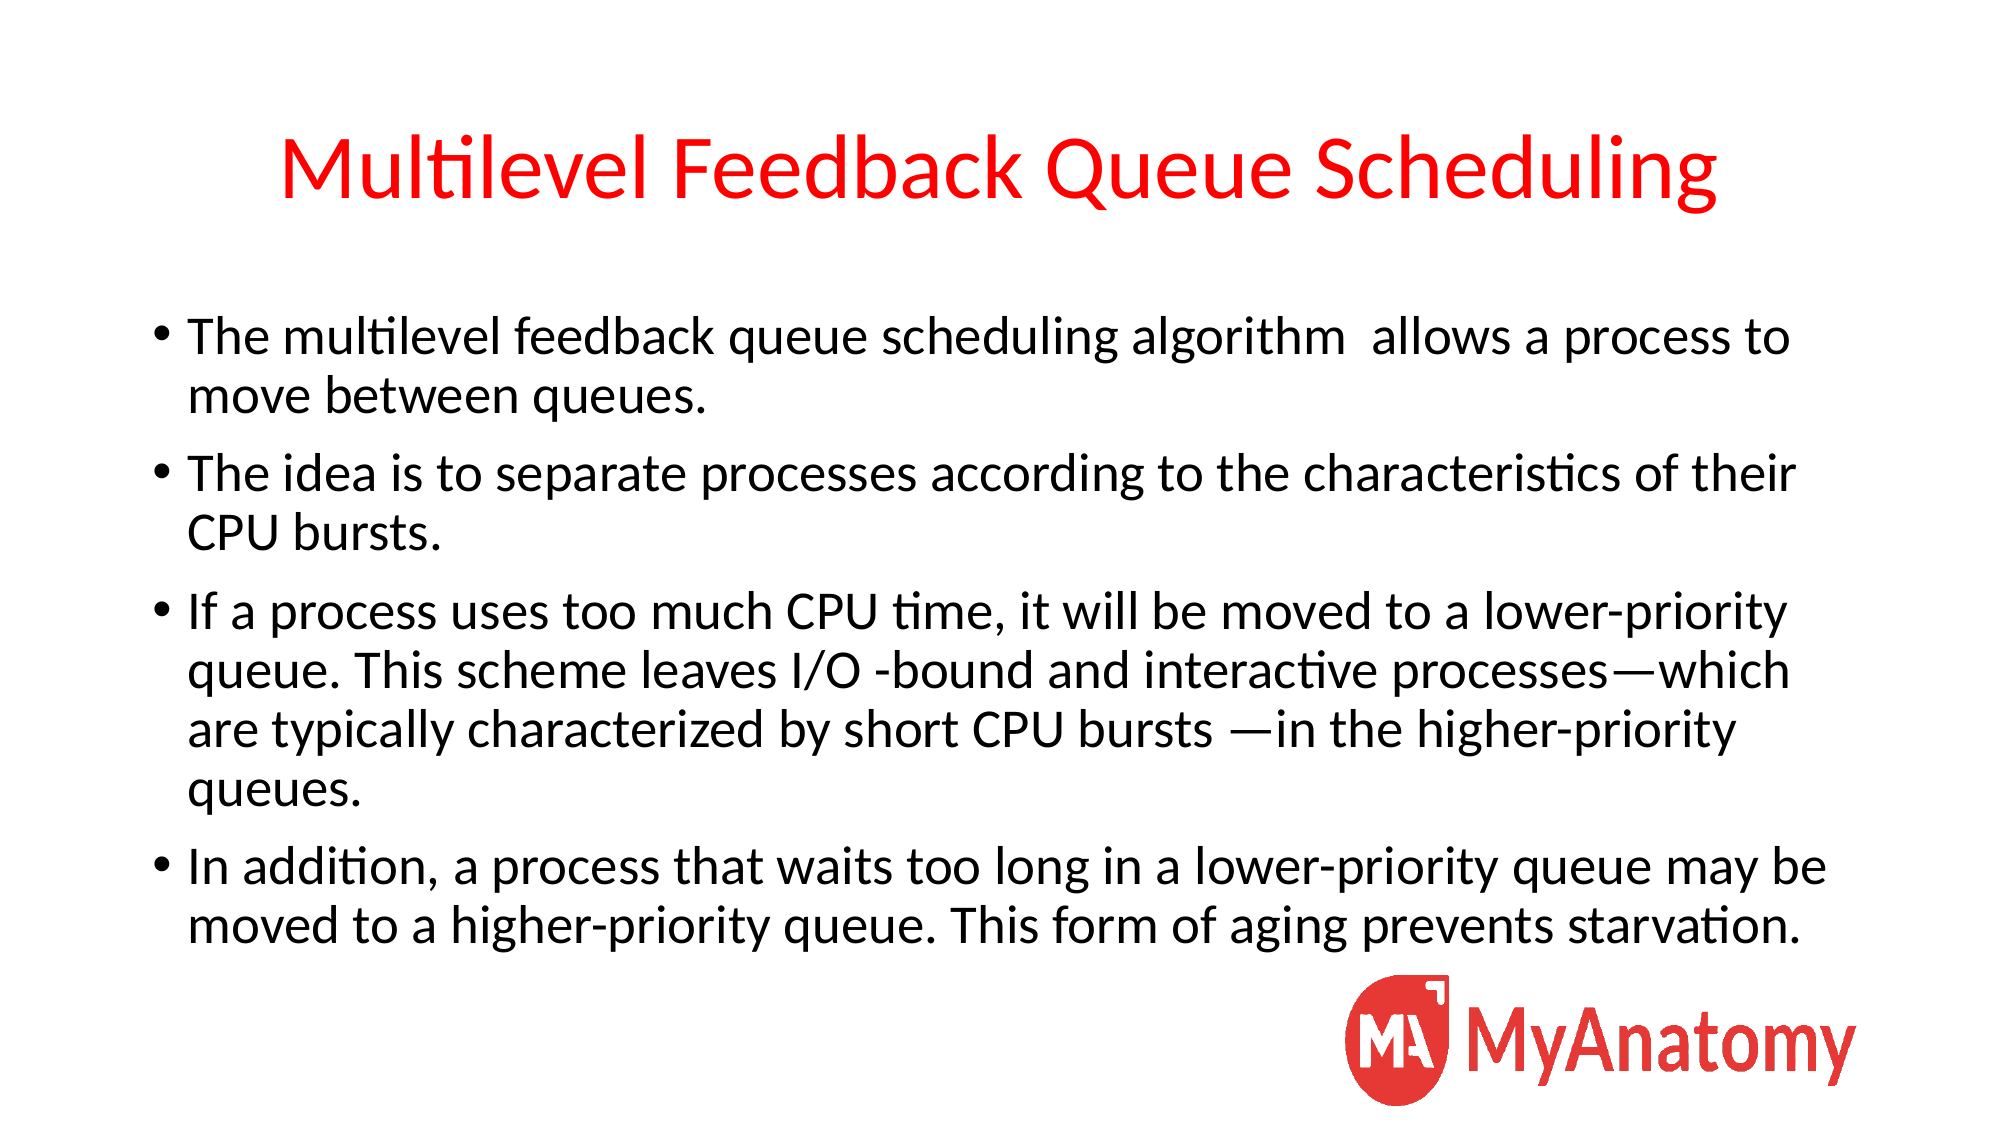

# Multilevel Feedback Queue Scheduling
The multilevel feedback queue scheduling algorithm  allows a process to move between queues.
The idea is to separate processes according to the characteristics of their CPU bursts.
If a process uses too much CPU time, it will be moved to a lower-priority queue. This scheme leaves I/O -bound and interactive processes—which are typically characterized by short CPU bursts —in the higher-priority queues.
In addition, a process that waits too long in a lower-priority queue may be moved to a higher-priority queue. This form of aging prevents starvation.